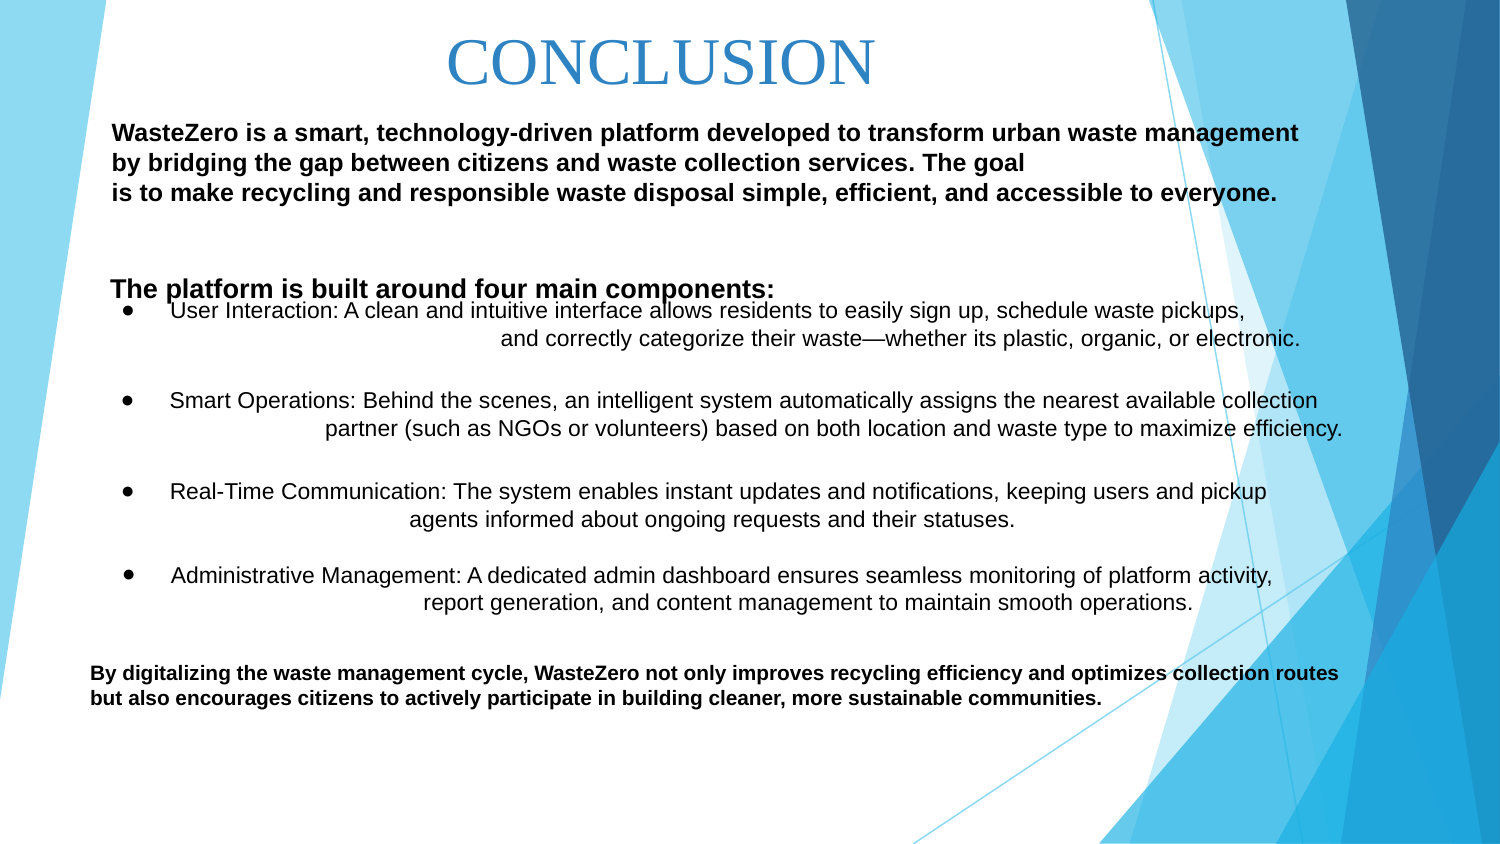

CONCLUSION
WasteZero is a smart, technology-driven platform developed to transform urban waste management by bridging the gap between citizens and waste collection services. The goal
is to make recycling and responsible waste disposal simple, efficient, and accessible to everyone.
The platform is built around four main components:
User Interaction: A clean and intuitive interface allows residents to easily sign up, schedule waste pickups,                                                                   and correctly categorize their waste—whether its plastic, organic, or electronic.
Smart Operations: Behind the scenes, an intelligent system automatically assigns the nearest available collection                                   partner (such as NGOs or volunteers) based on both location and waste type to maximize efficiency.
Real-Time Communication: The system enables instant updates and notifications, keeping users and pickup                                                agents informed about ongoing requests and their statuses.
Administrative Management: A dedicated admin dashboard ensures seamless monitoring of platform activity,                                                   report generation, and content management to maintain smooth operations.
By digitalizing the waste management cycle, WasteZero not only improves recycling efficiency and optimizes collection routes
but also encourages citizens to actively participate in building cleaner, more sustainable communities.